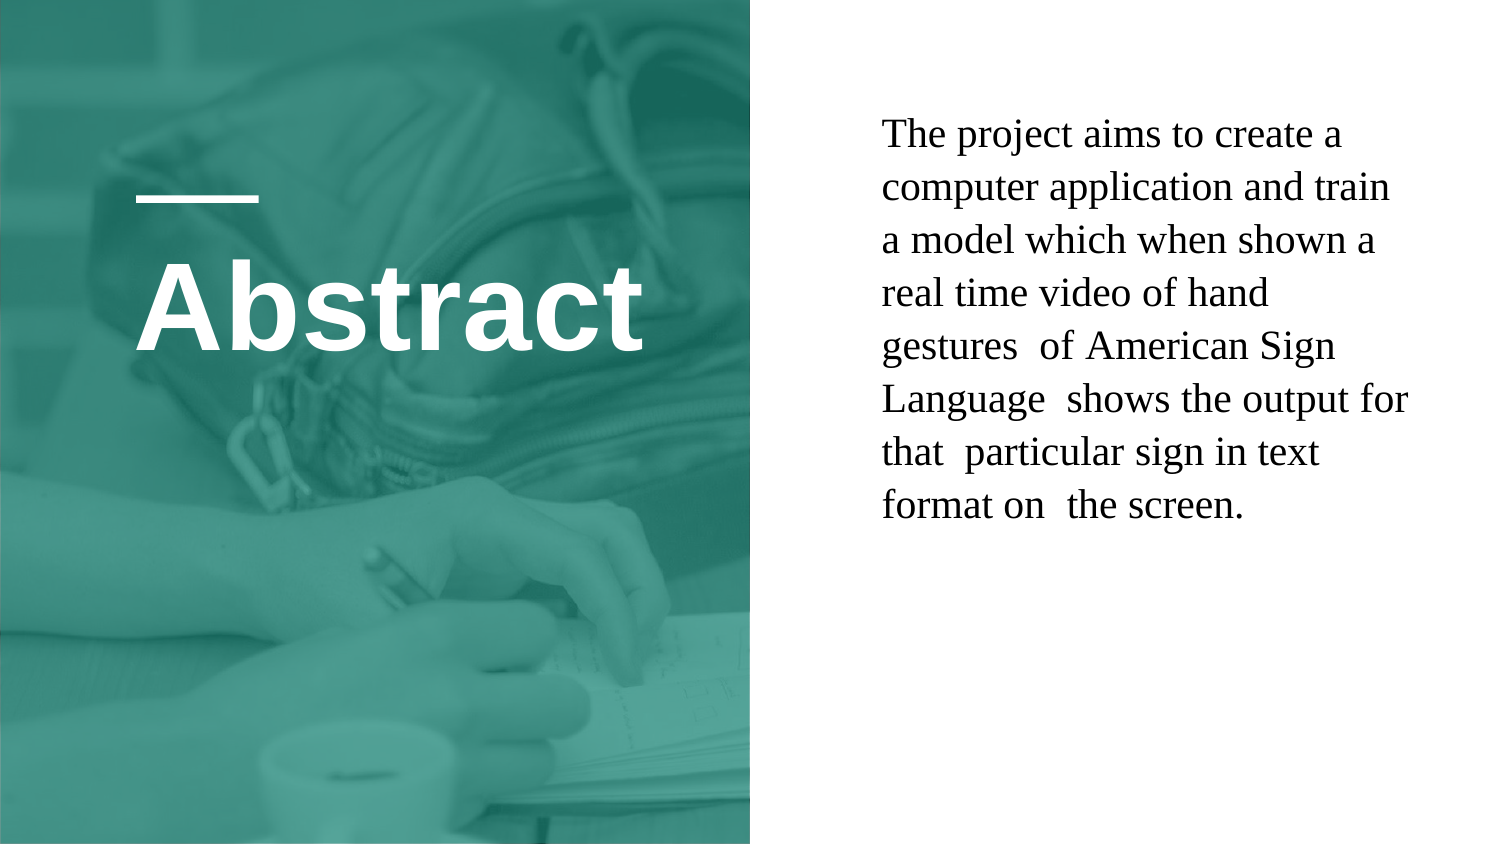

The project aims to create a  computer application and train  a model which when shown a  real time video of hand gestures  of American Sign Language  shows the output for that  particular sign in text format on  the screen.
# Abstract